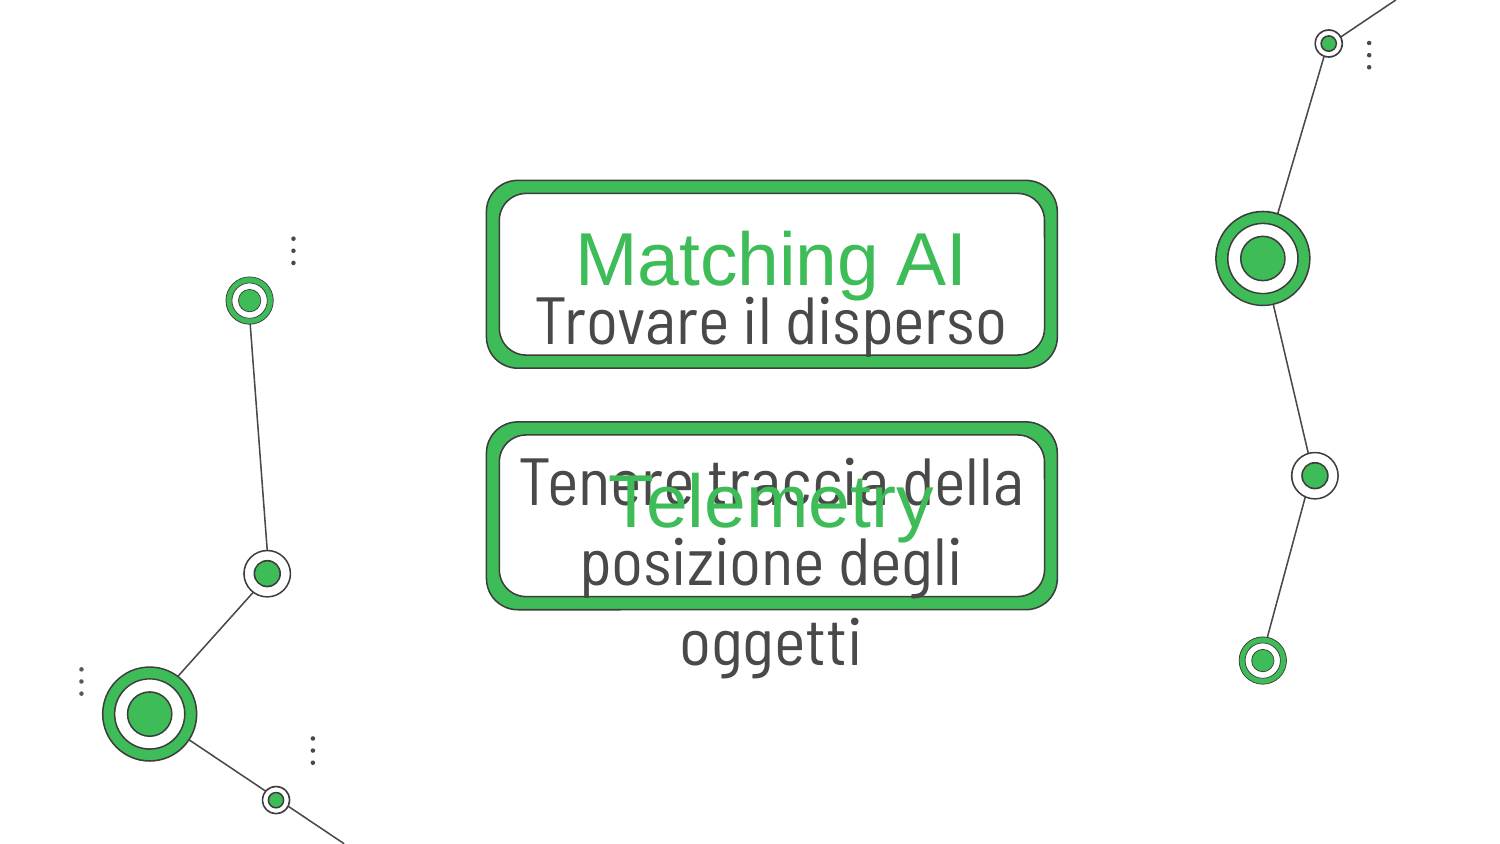

# Matching AI
Trovare il disperso

Telemetry
Tenere traccia della posizione degli oggetti